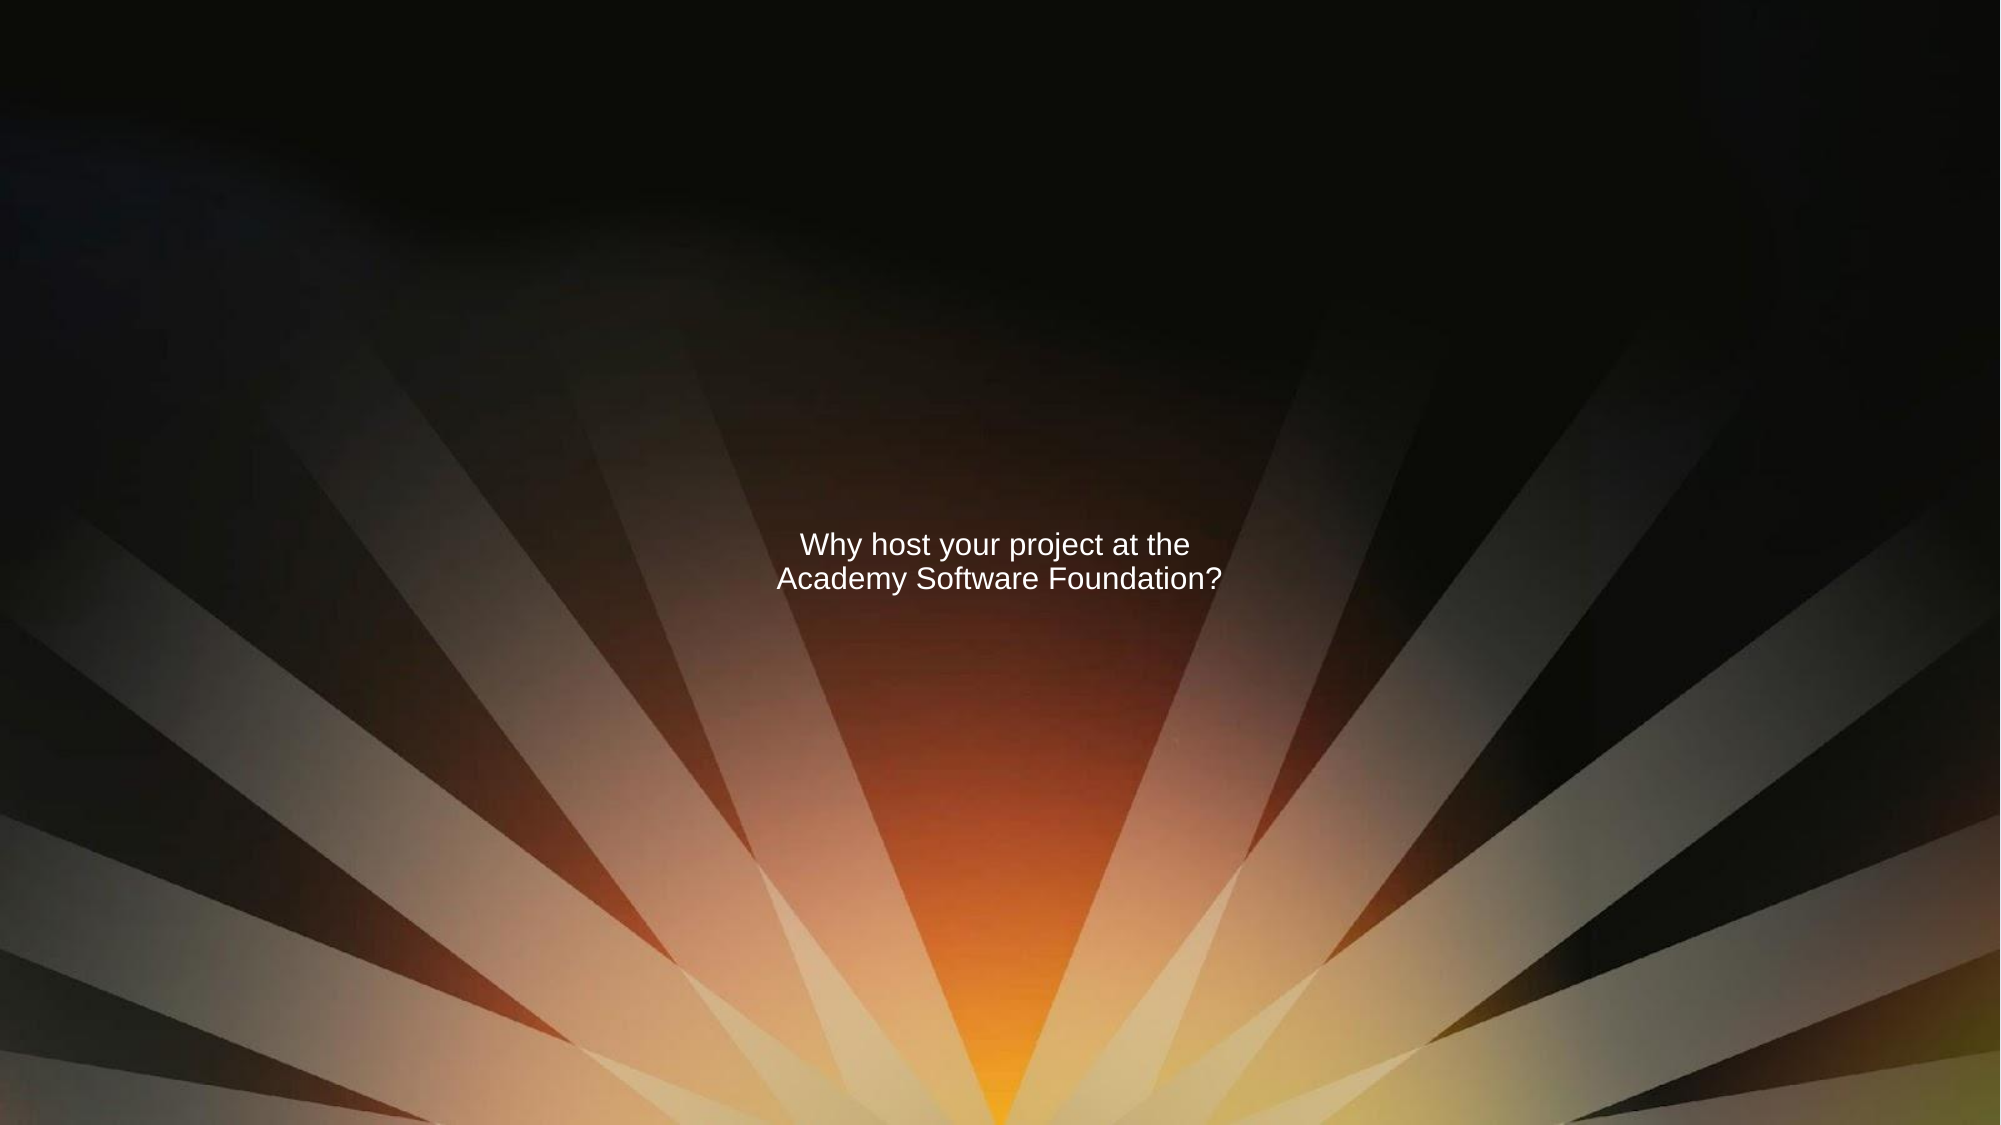

# Why host your project at the
Academy Software Foundation?